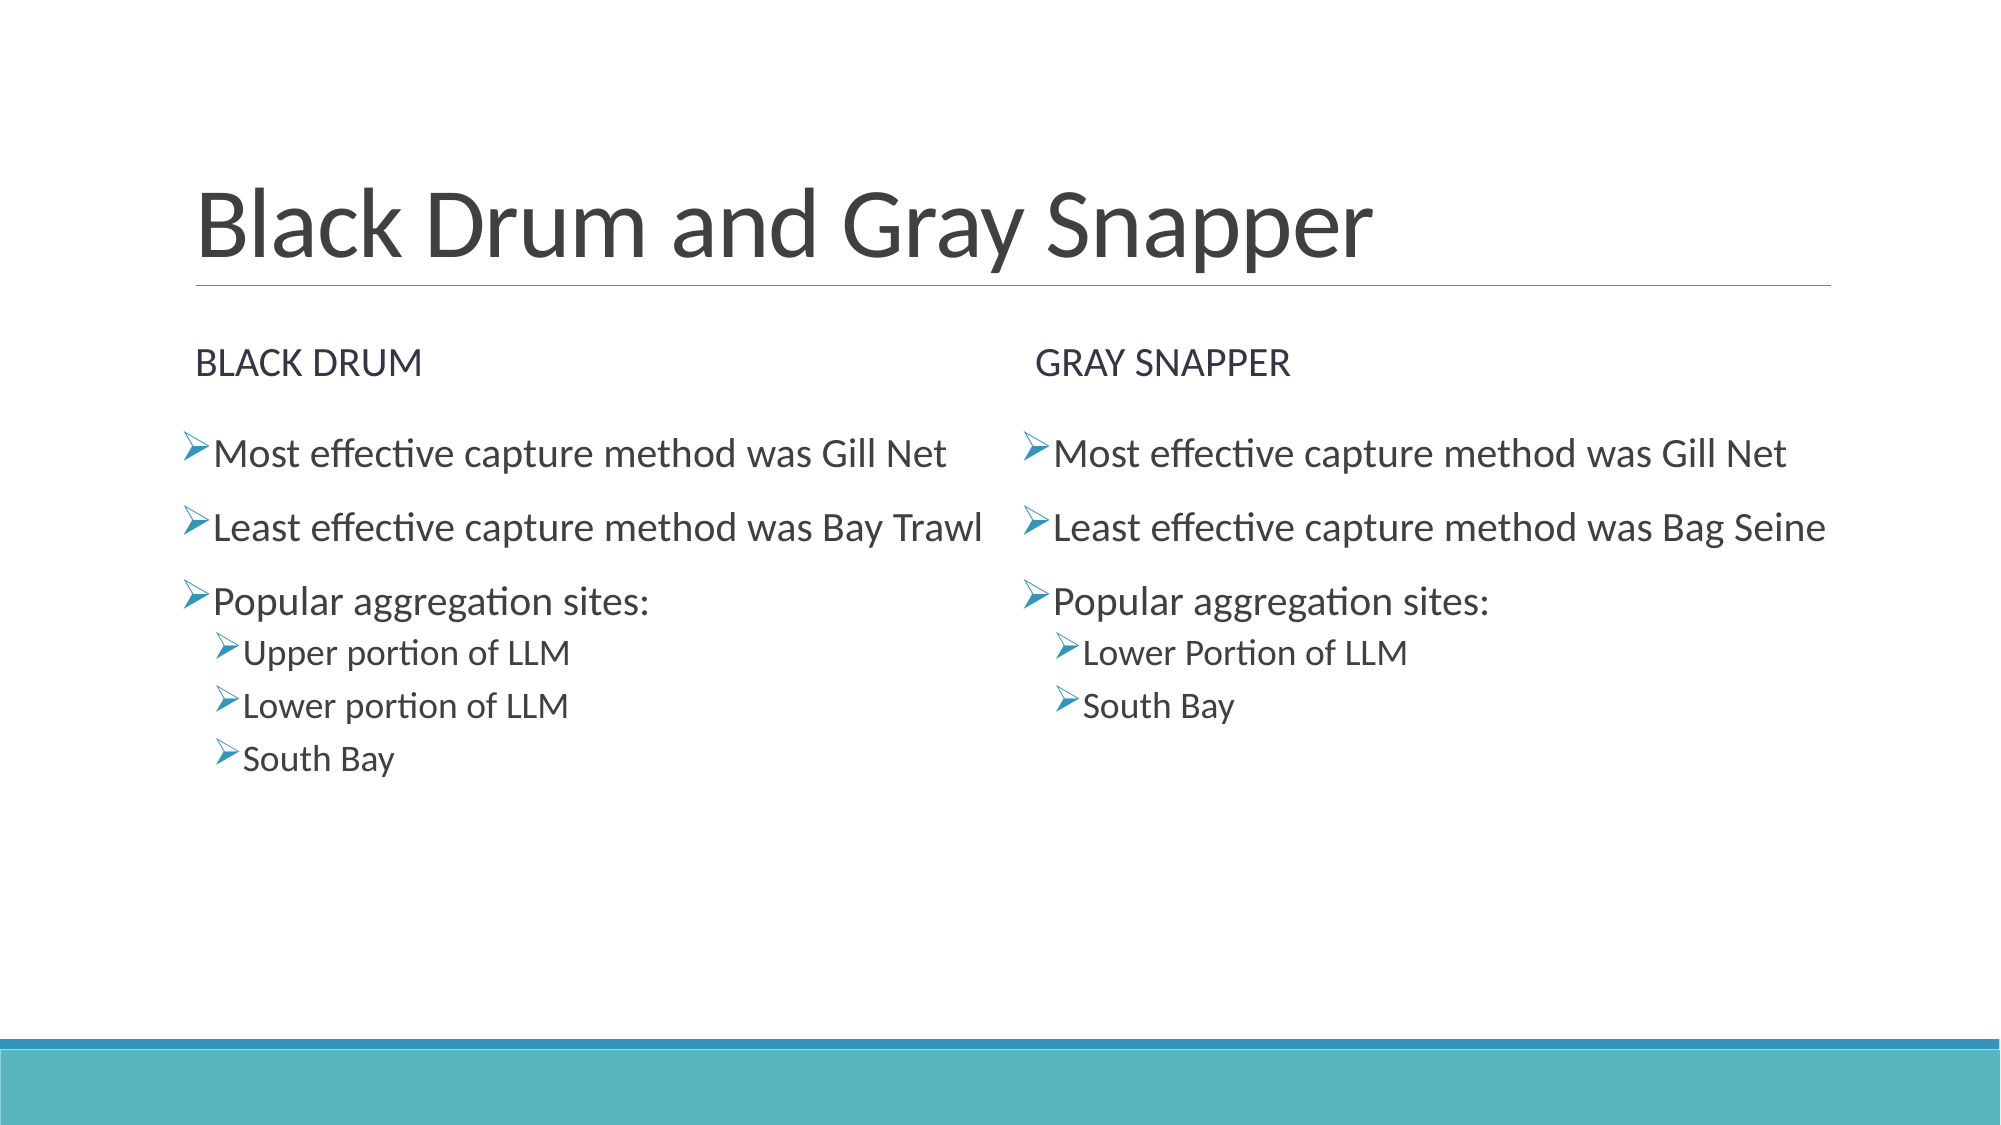

# Black Drum and Gray Snapper
Black drum
Gray snapper
Most effective capture method was Gill Net
Least effective capture method was Bag Seine
Popular aggregation sites:
Lower Portion of LLM
South Bay
Most effective capture method was Gill Net
Least effective capture method was Bay Trawl
Popular aggregation sites:
Upper portion of LLM
Lower portion of LLM
South Bay